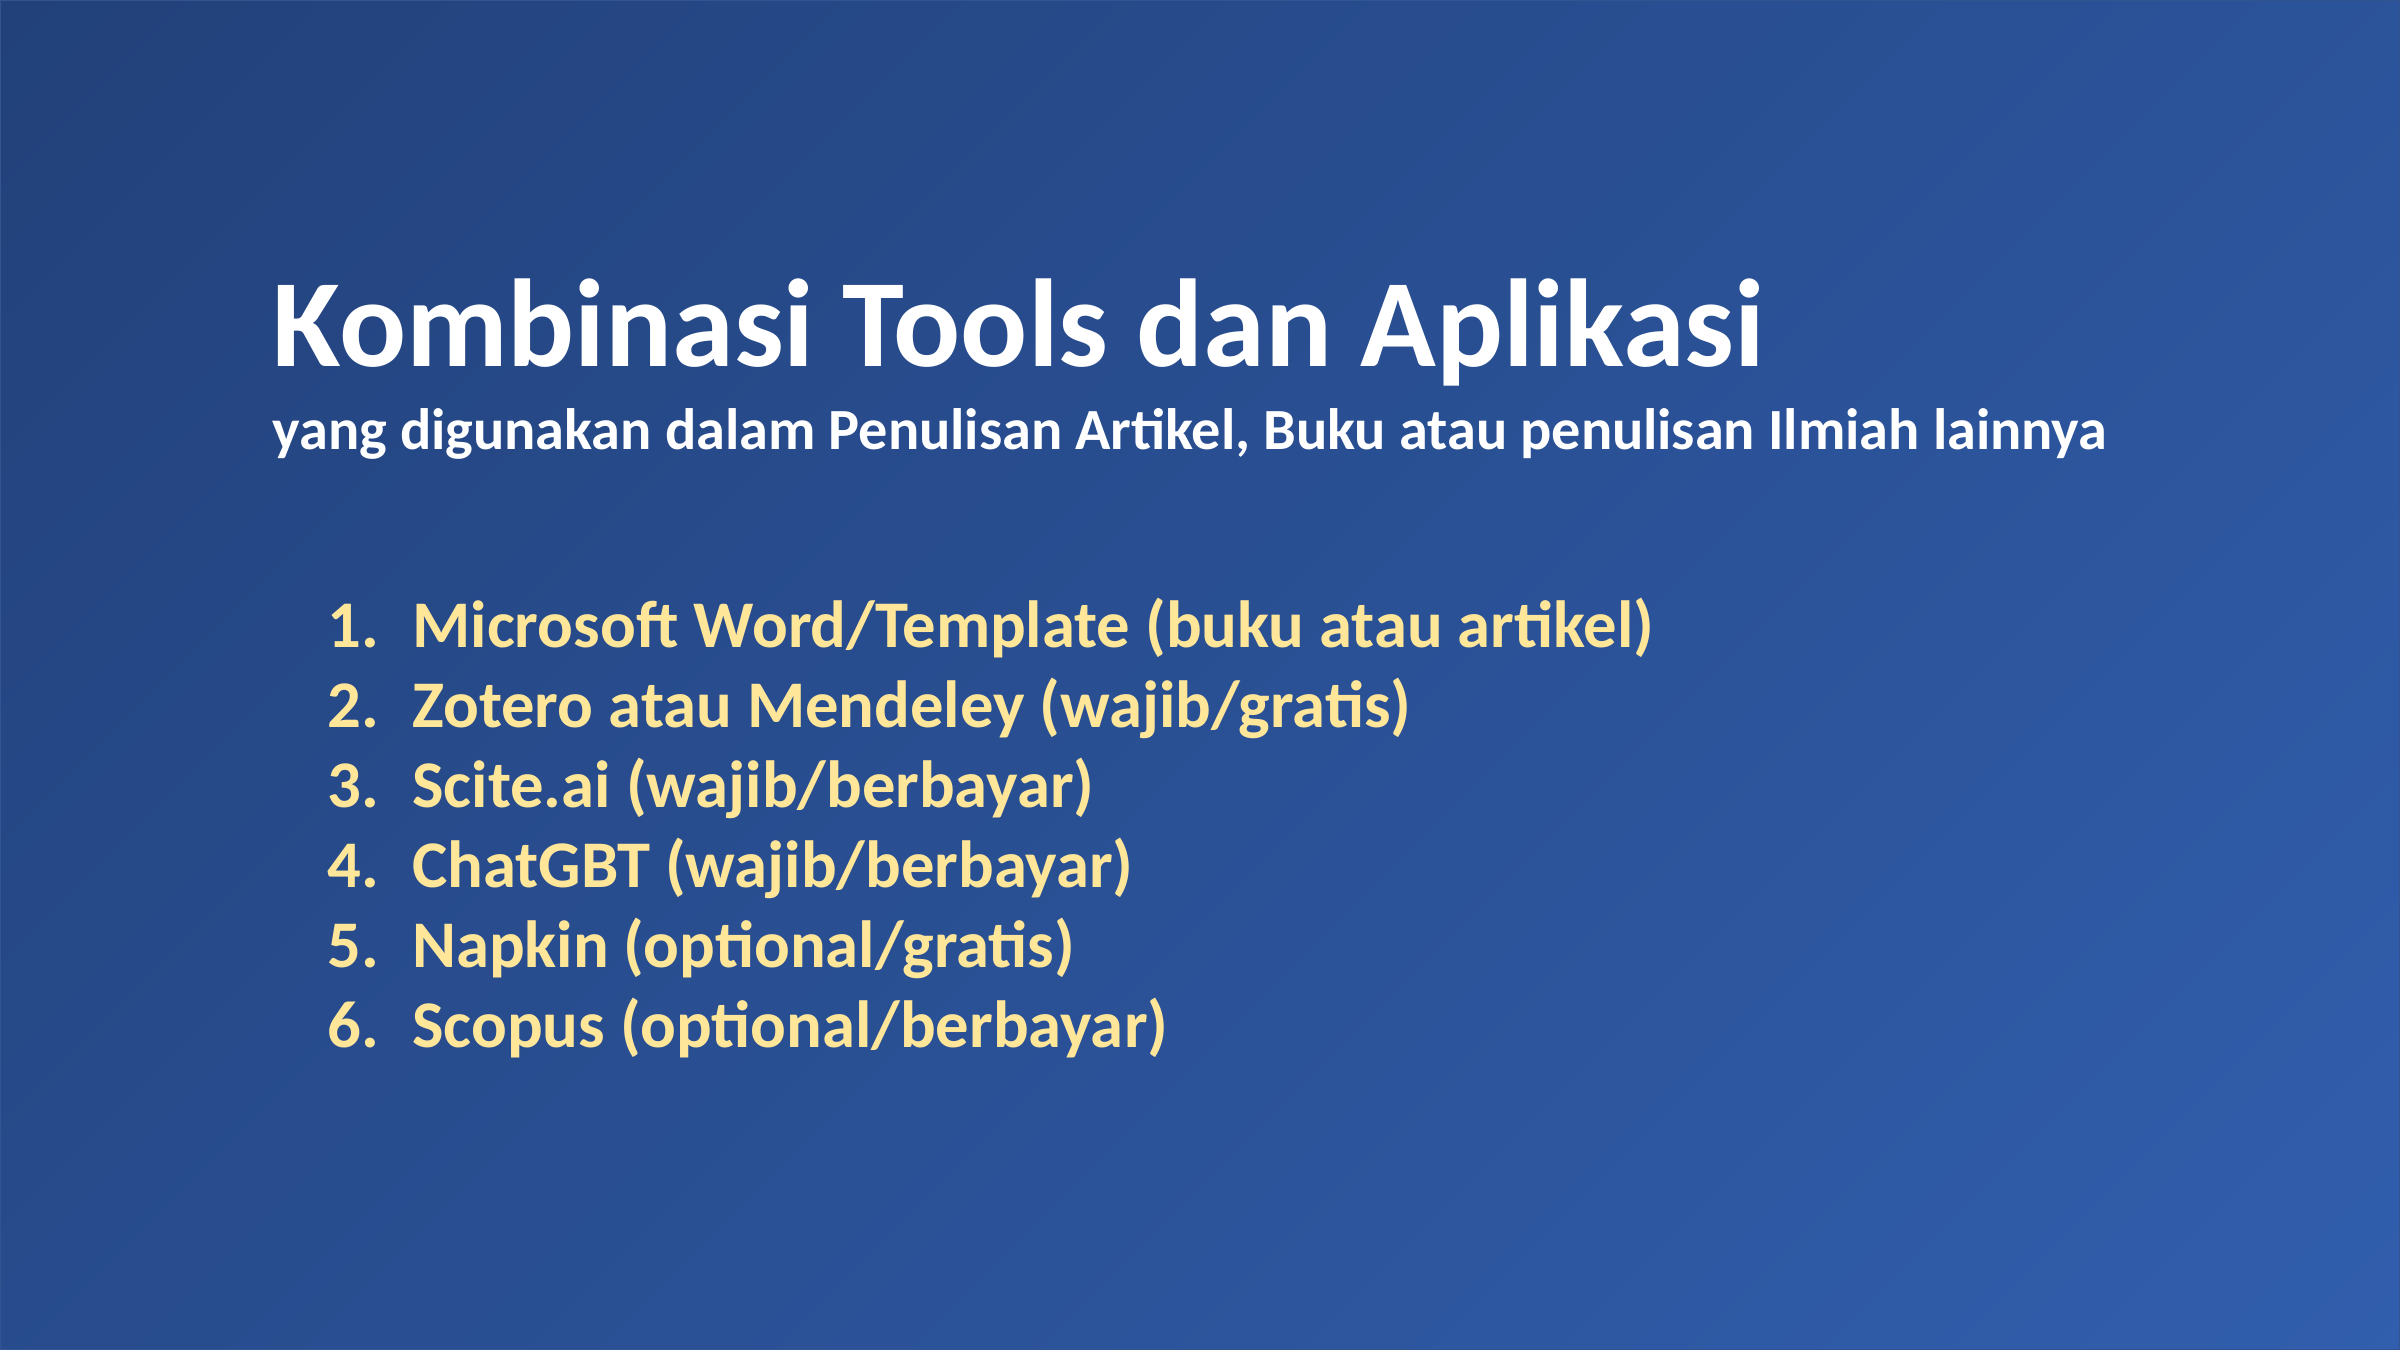

Kombinasi Tools dan Aplikasi
yang digunakan dalam Penulisan Artikel, Buku atau penulisan Ilmiah lainnya
Microsoft Word/Template (buku atau artikel)
Zotero atau Mendeley (wajib/gratis)
Scite.ai (wajib/berbayar)
ChatGBT (wajib/berbayar)
Napkin (optional/gratis)
Scopus (optional/berbayar)